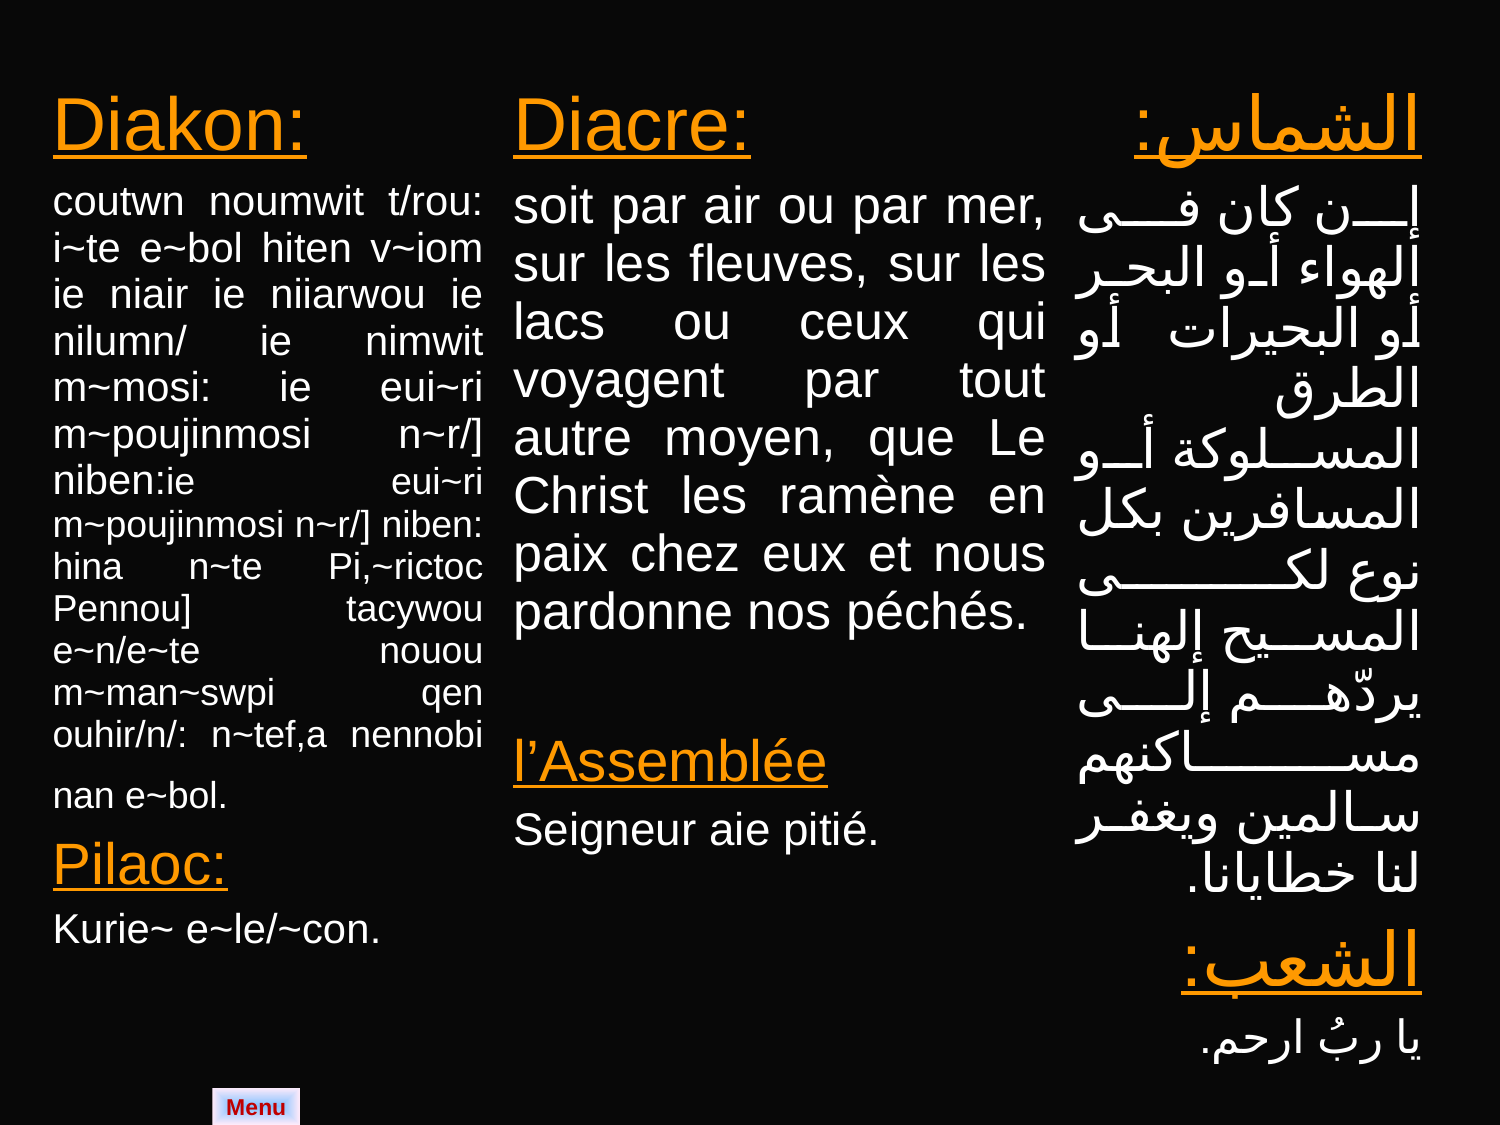

| Diakon: coutwn noumwit t/rou: i~te e~bol hiten v~iom ie niair ie niiarwou ie nilumn/ ie nimwit m~mosi: ie eui~ri m~poujinmosi n~r/] niben:ie eui~ri m~poujinmosi n~r/] niben: hina n~te Pi,~rictoc Pennou] tacywou e~n/e~te nouou m~man~swpi qen ouhir/n/: n~tef,a nennobi nan e~bol. Pilaoc: Kurie~ e~le/~con. | Diacre: soit par air ou par mer, sur les fleuves, sur les lacs ou ceux qui voyagent par tout autre moyen, que Le Christ les ramène en paix chez eux et nous pardonne nos péchés. l’Assemblée Seigneur aie pitié. | الشماس: إن كان فى الهواء أو البحر أو البحيرات أو الطرق المسلوكة أو المسافرين بكل نوع لكى المسيح إلهنا يردّهم إلى مساكنهم سالمين ويغفر لنا خطايانا. الشعب: يا ربُ ارحم. |
| --- | --- | --- |
Menu